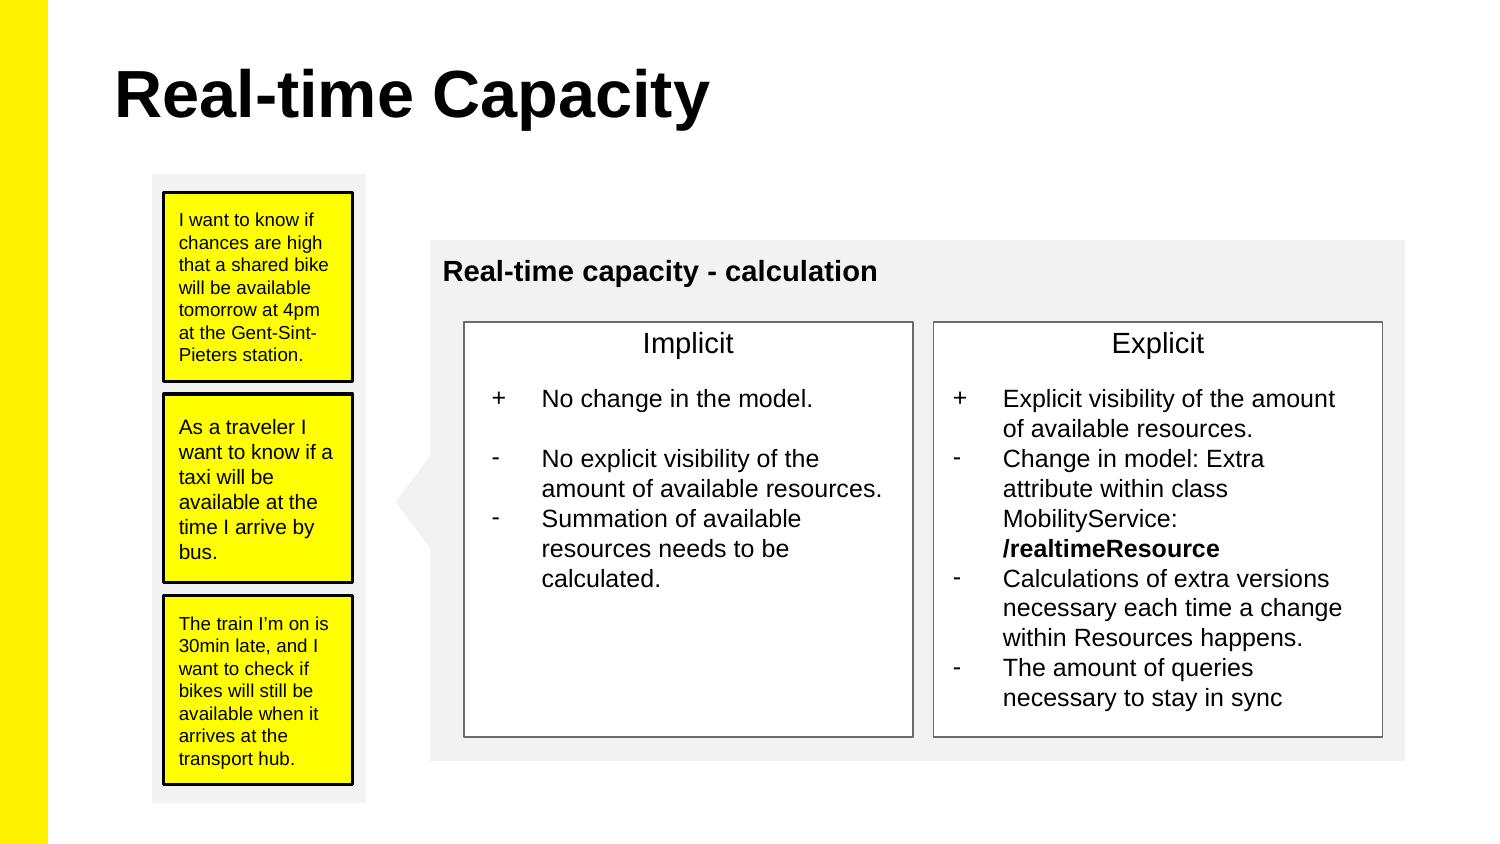

Real-time Capacity

I want to know if chances are high that a shared bike will be available tomorrow at 4pm at the Gent-Sint-Pieters station.
Real-time capacity - calculation

Implicit
Explicit

No change in the model.

No explicit visibility of the amount of available resources.
Summation of available resources needs to be calculated.
Explicit visibility of the amount of available resources.
Change in model: Extra attribute within class MobilityService: /realtimeResource
Calculations of extra versions necessary each time a change within Resources happens.
The amount of queries necessary to stay in sync
As a traveler I want to know if a taxi will be available at the time I arrive by bus.

The train I’m on is 30min late, and I want to check if bikes will still be available when it arrives at the transport hub.